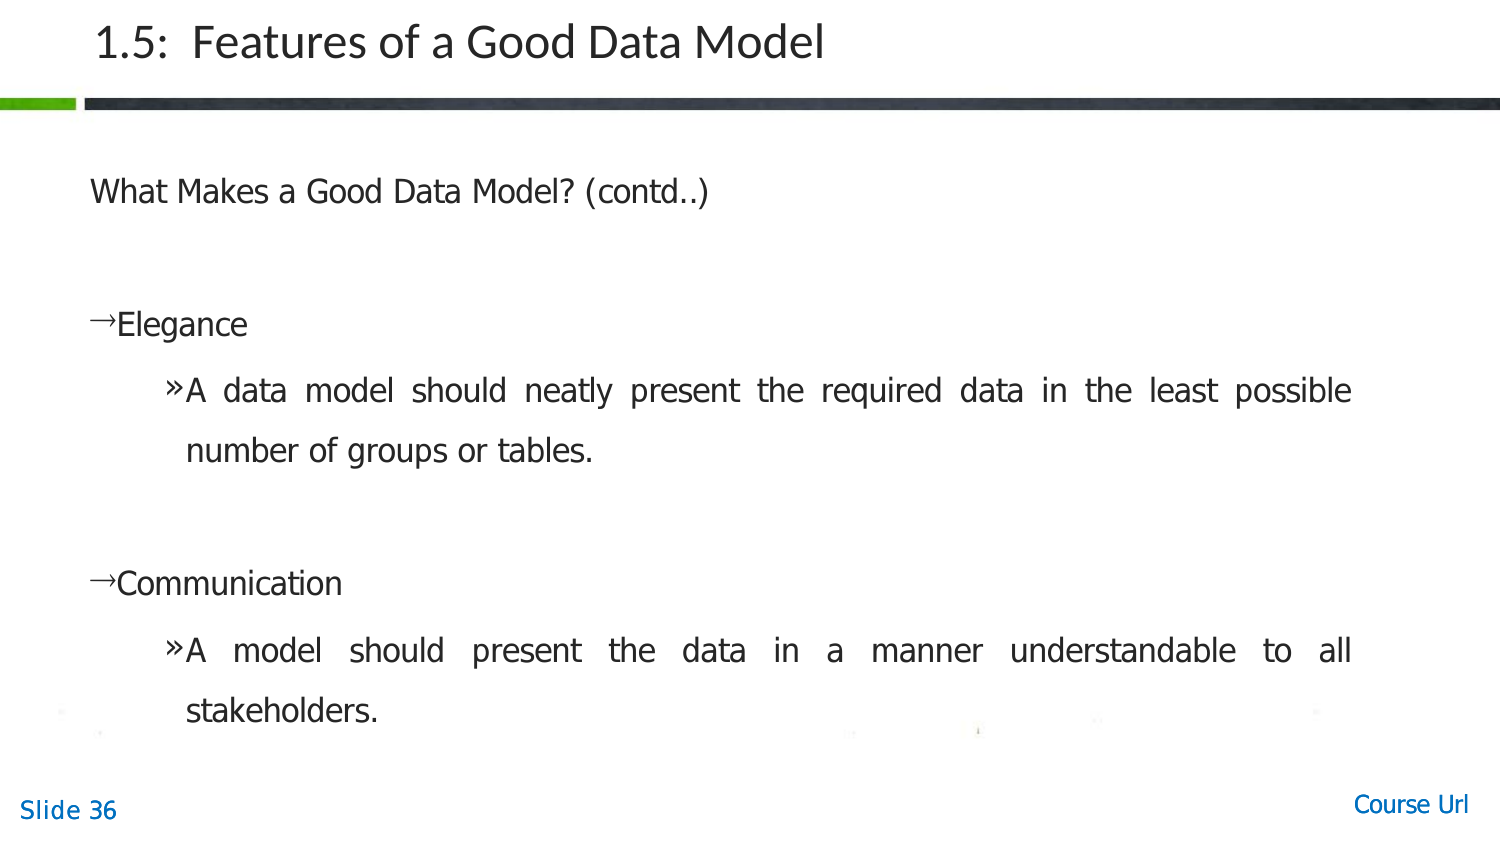

# 1.5:  Features of a Good Data Model

What Makes a Good Data Model? (contd..)

Elegance
A data model should neatly present the required data in the least possible number of groups or tables.

Communication
A model should present the data in a manner understandable to all stakeholders.